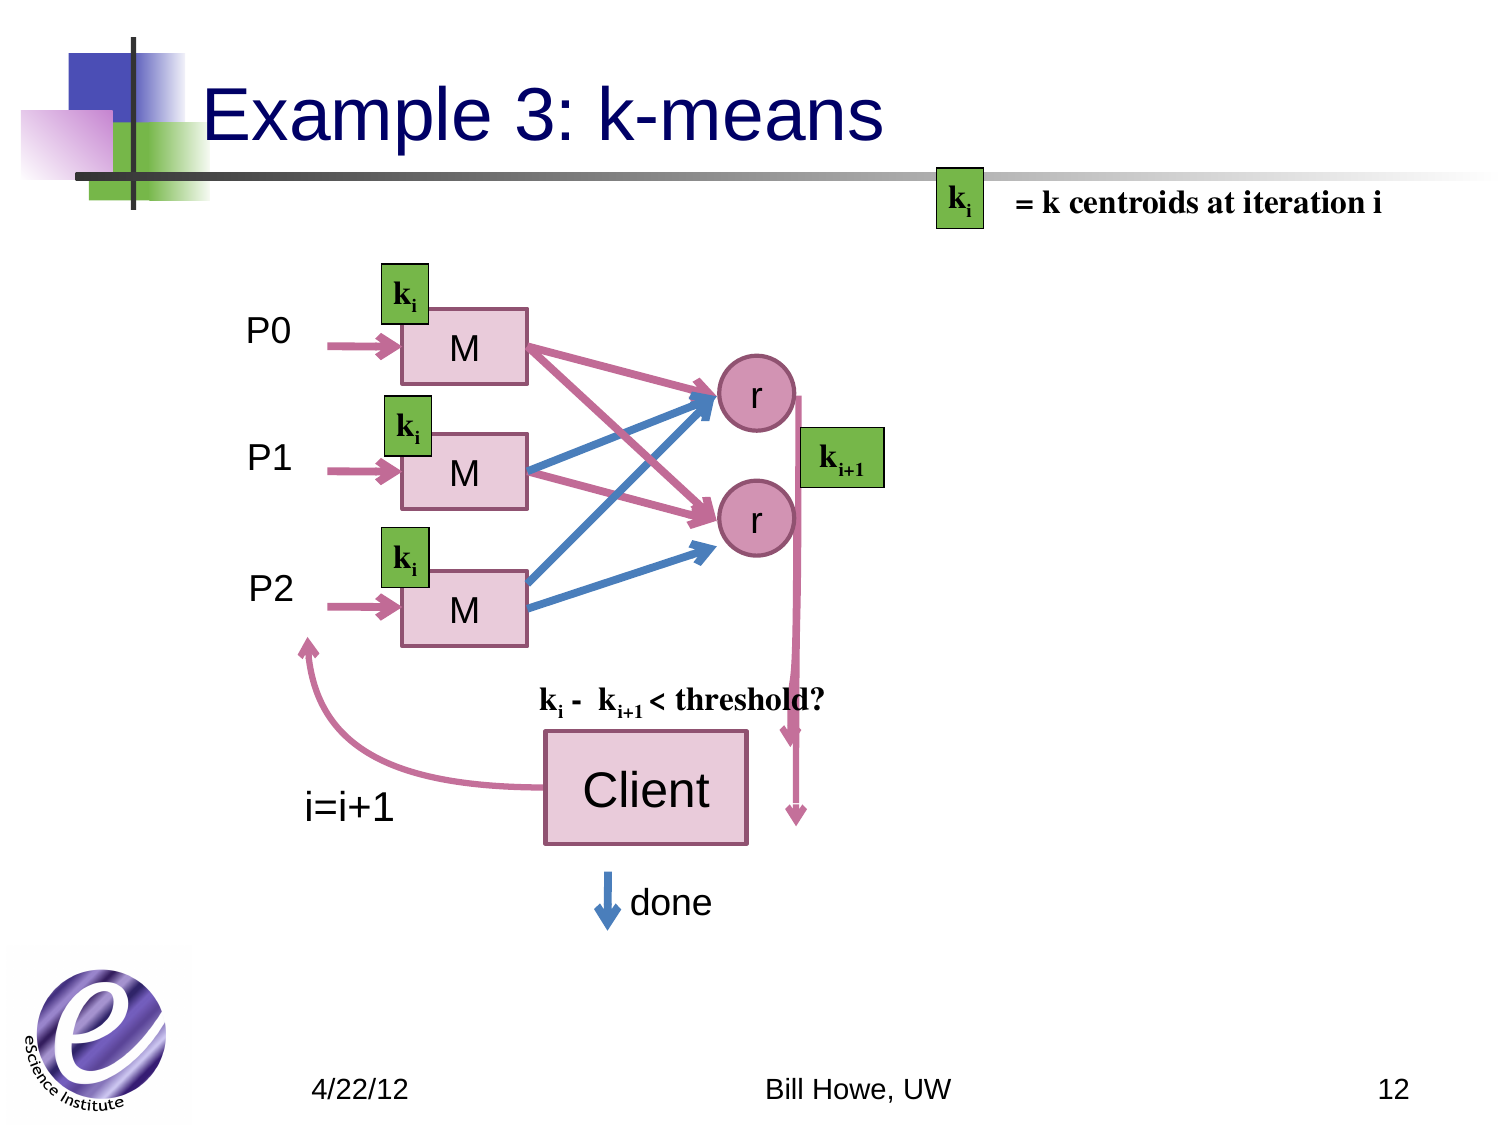

# Example 3: k-means
ki
= k centroids at iteration i
ki
P0
M
r
ki
P1
ki+1
M
r
ki
P2
M

ki -  ki+1 < threshold?
Client
i=i+1
done
Bill Howe, UW
12
4/22/12